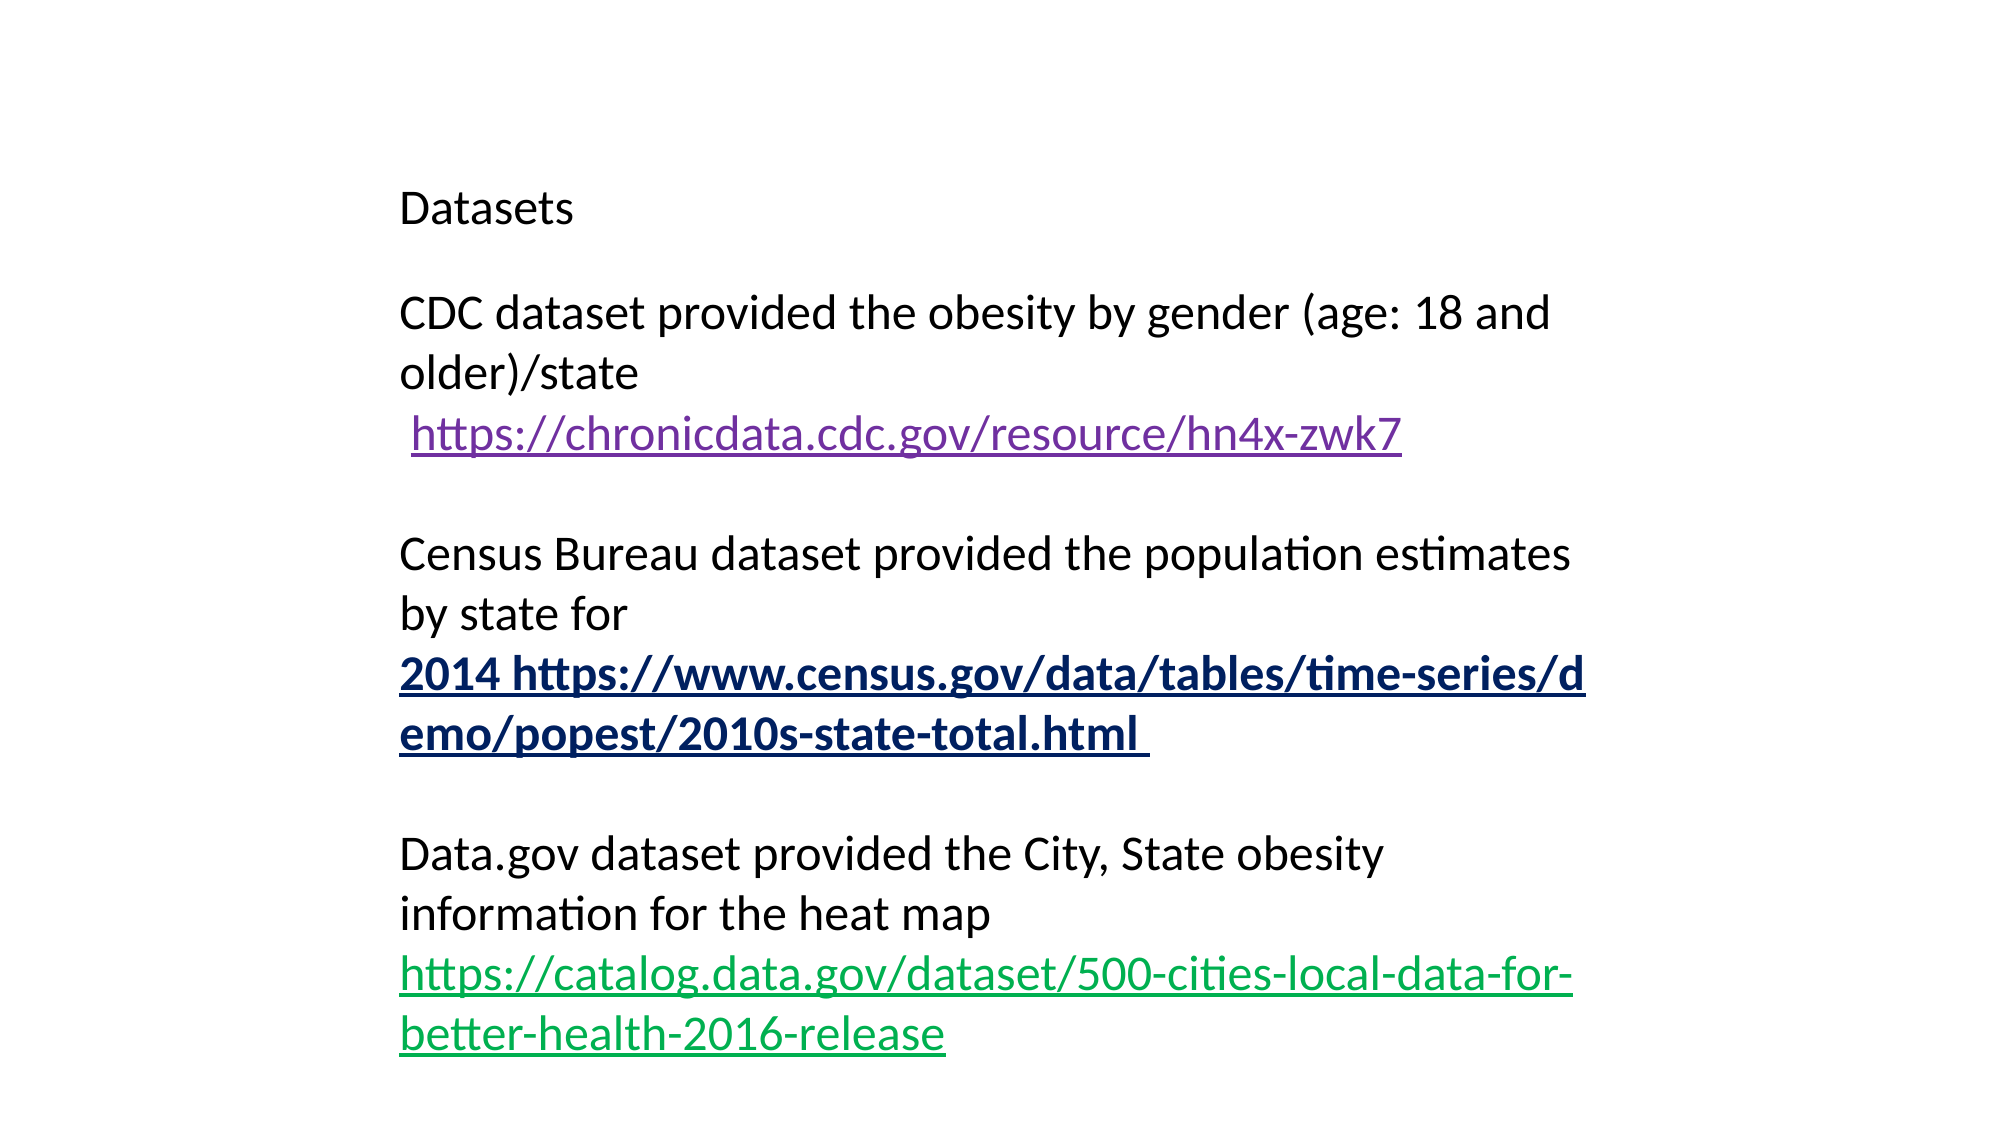

Datasets
CDC dataset provided the obesity by gender (age: 18 and older)/state
 https://chronicdata.cdc.gov/resource/hn4x-zwk7
Census Bureau dataset provided the population estimates by state for 2014 https://www.census.gov/data/tables/time-series/demo/popest/2010s-state-total.html 
Data.gov dataset provided the City, State obesity information for the heat map
https://catalog.data.gov/dataset/500-cities-local-data-for-better-health-2016-release